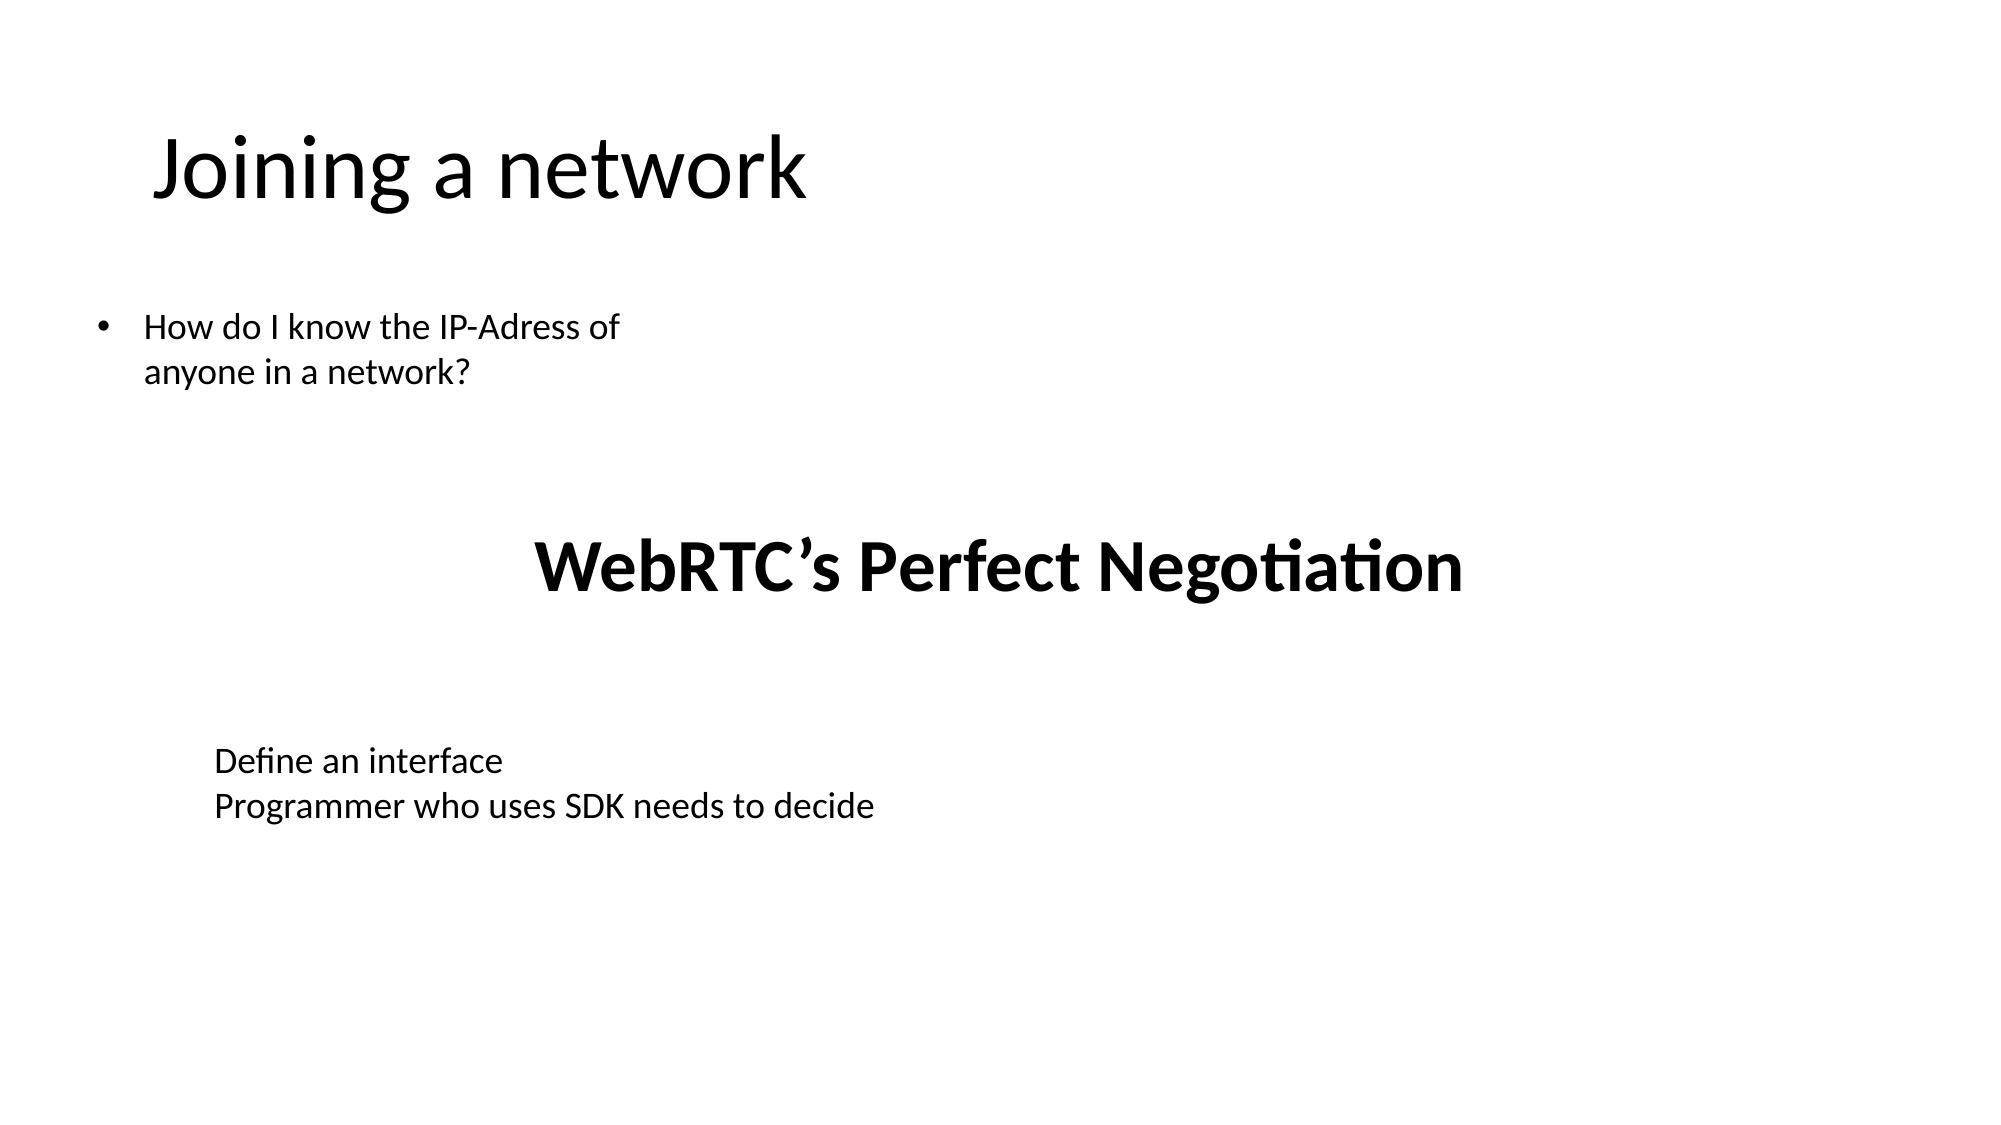

# Joining a network
How do I know the IP-Adress of anyone in a network?
WebRTC’s Perfect Negotiation
Define an interface
Programmer who uses SDK needs to decide